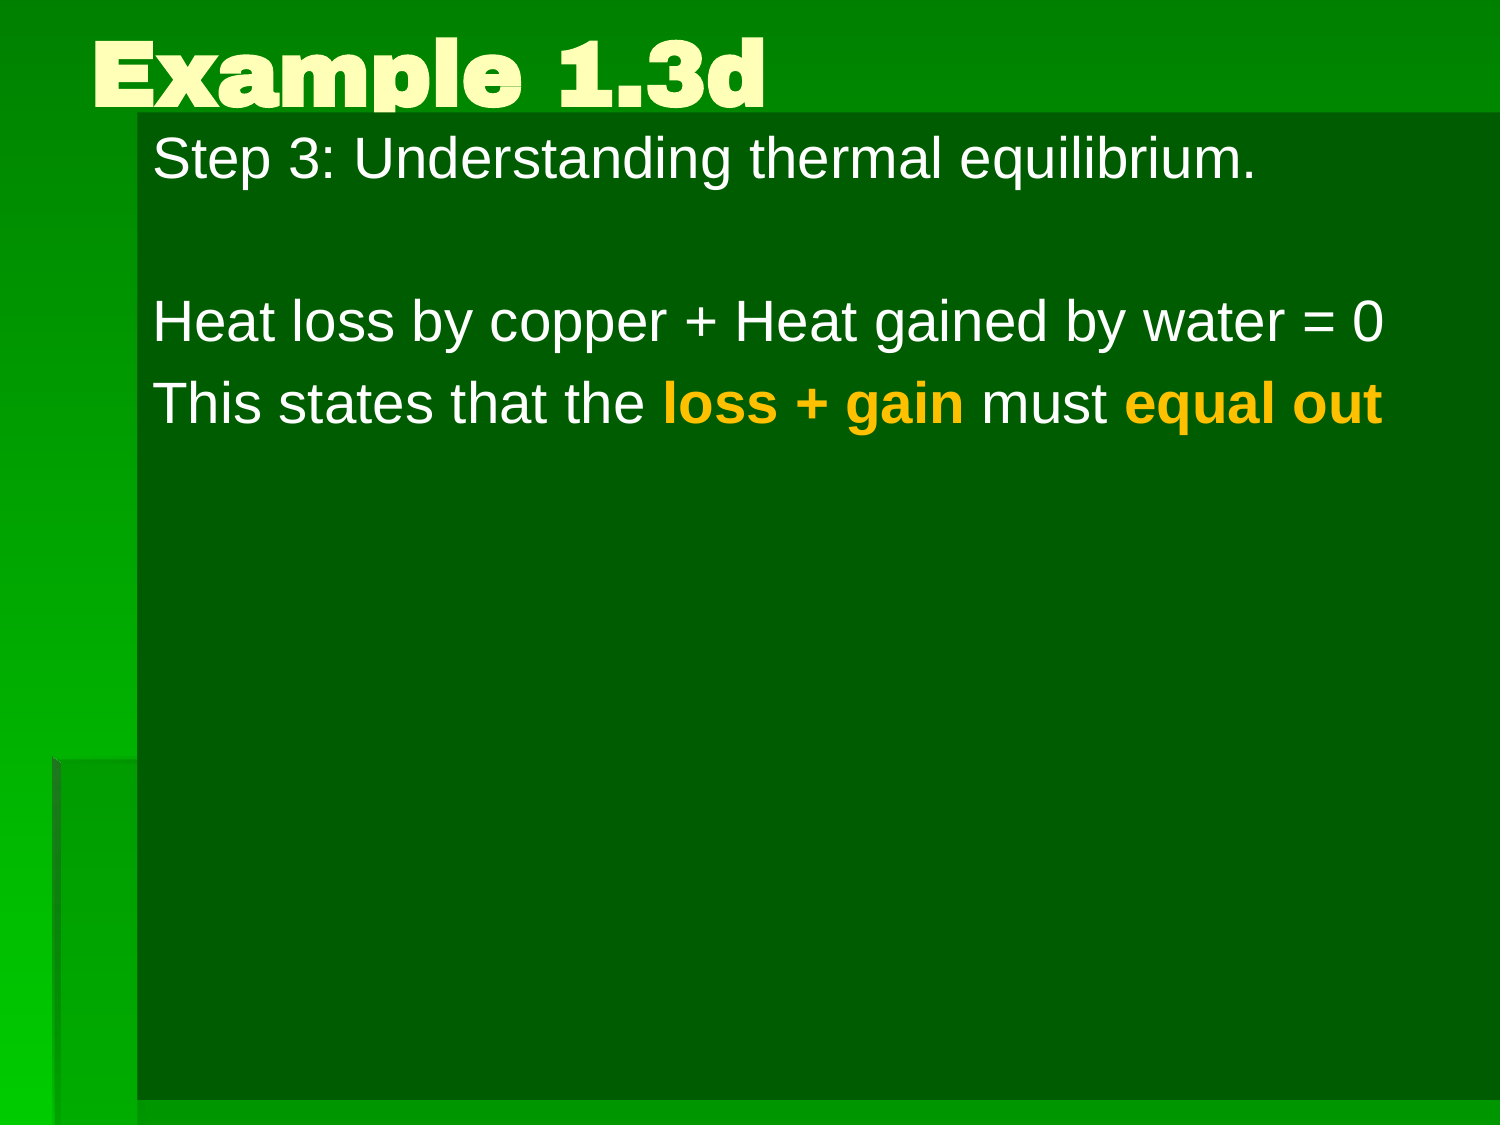

# Example 1.3d
Step 3: Understanding thermal equilibrium.

Heat loss by copper + Heat gained by water = 0
This states that the loss + gain must equal out